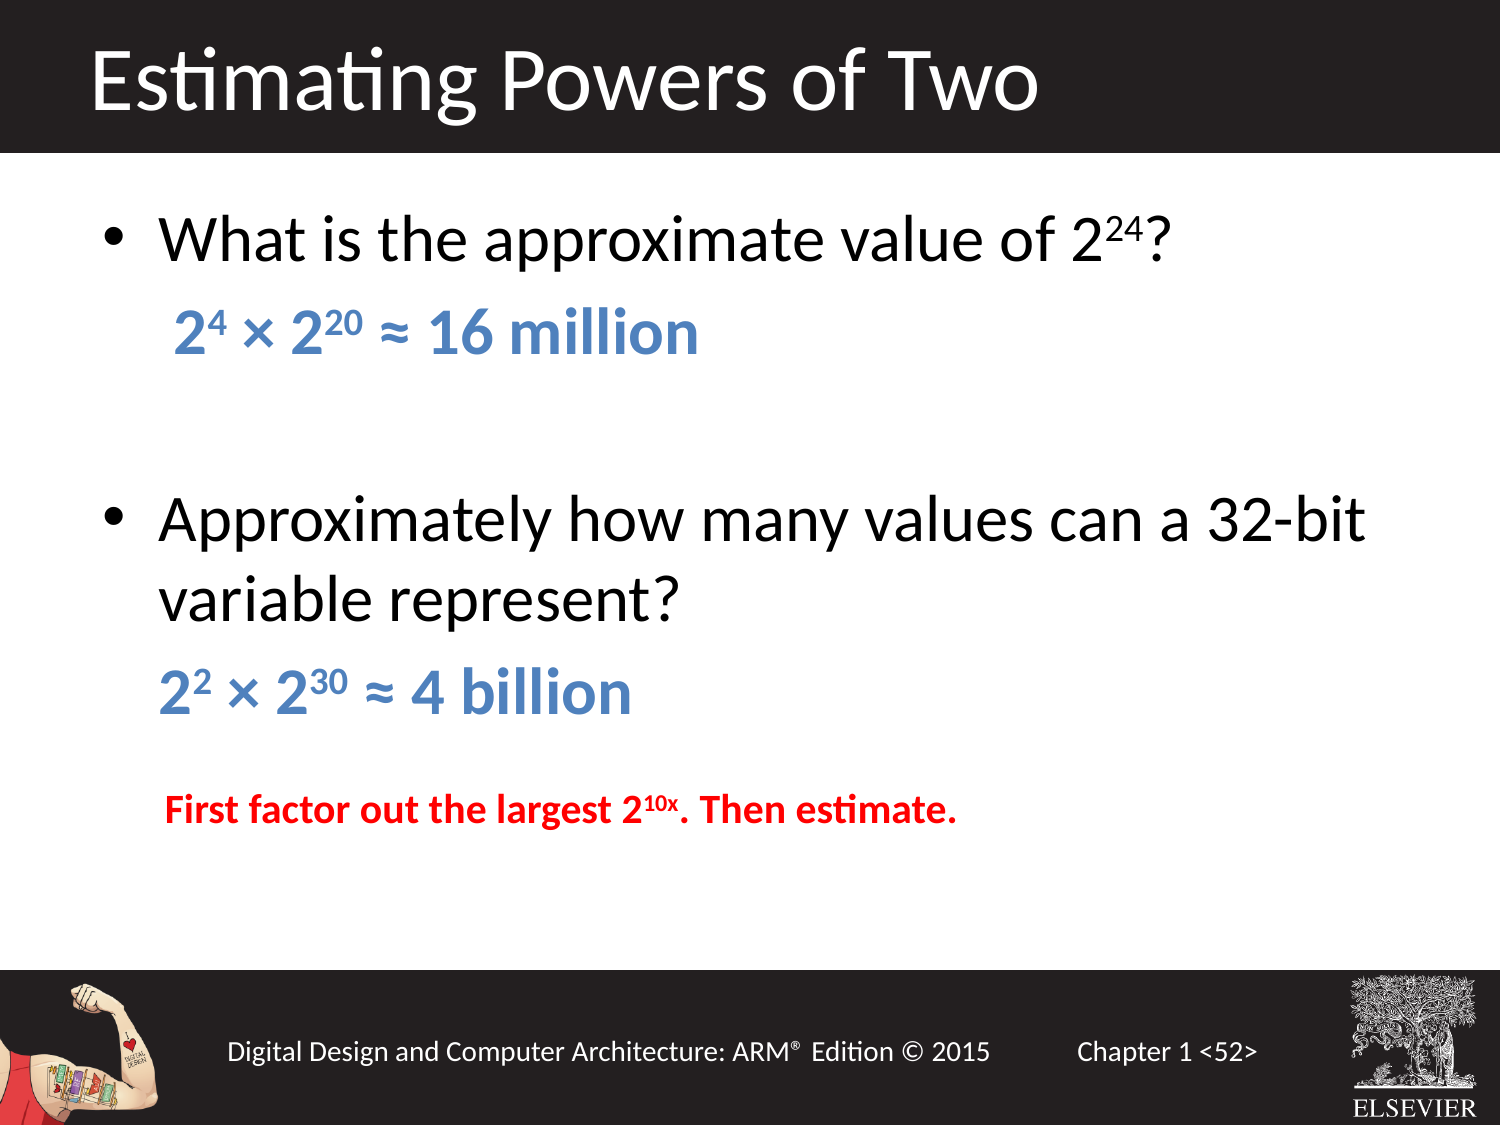

Estimating Powers of Two

What is the approximate value of 224?
	 24 × 220 ≈ 16 million

Approximately how many values can a 32-bit variable represent?
	22 × 230 ≈ 4 billion

First factor out the largest 210x. Then estimate.